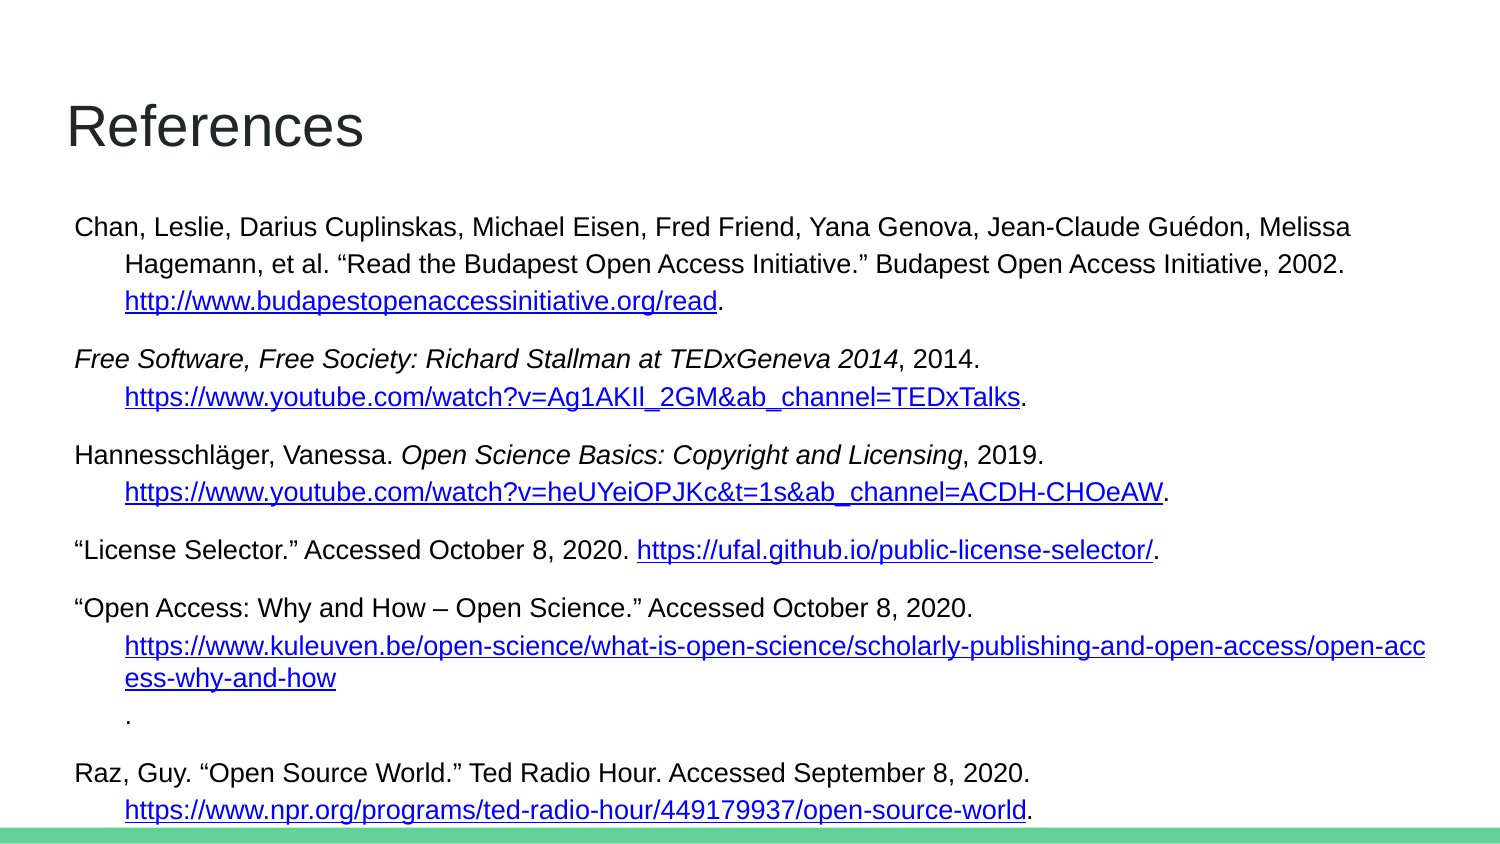

# References
Chan, Leslie, Darius Cuplinskas, Michael Eisen, Fred Friend, Yana Genova, Jean-Claude Guédon, Melissa Hagemann, et al. “Read the Budapest Open Access Initiative.” Budapest Open Access Initiative, 2002. http://www.budapestopenaccessinitiative.org/read.
Free Software, Free Society: Richard Stallman at TEDxGeneva 2014, 2014. https://www.youtube.com/watch?v=Ag1AKIl_2GM&ab_channel=TEDxTalks.
Hannesschläger, Vanessa. Open Science Basics: Copyright and Licensing, 2019. https://www.youtube.com/watch?v=heUYeiOPJKc&t=1s&ab_channel=ACDH-CHOeAW.
“License Selector.” Accessed October 8, 2020. https://ufal.github.io/public-license-selector/.
“Open Access: Why and How – Open Science.” Accessed October 8, 2020. https://www.kuleuven.be/open-science/what-is-open-science/scholarly-publishing-and-open-access/open-access-why-and-how.
Raz, Guy. “Open Source World.” Ted Radio Hour. Accessed September 8, 2020. https://www.npr.org/programs/ted-radio-hour/449179937/open-source-world.